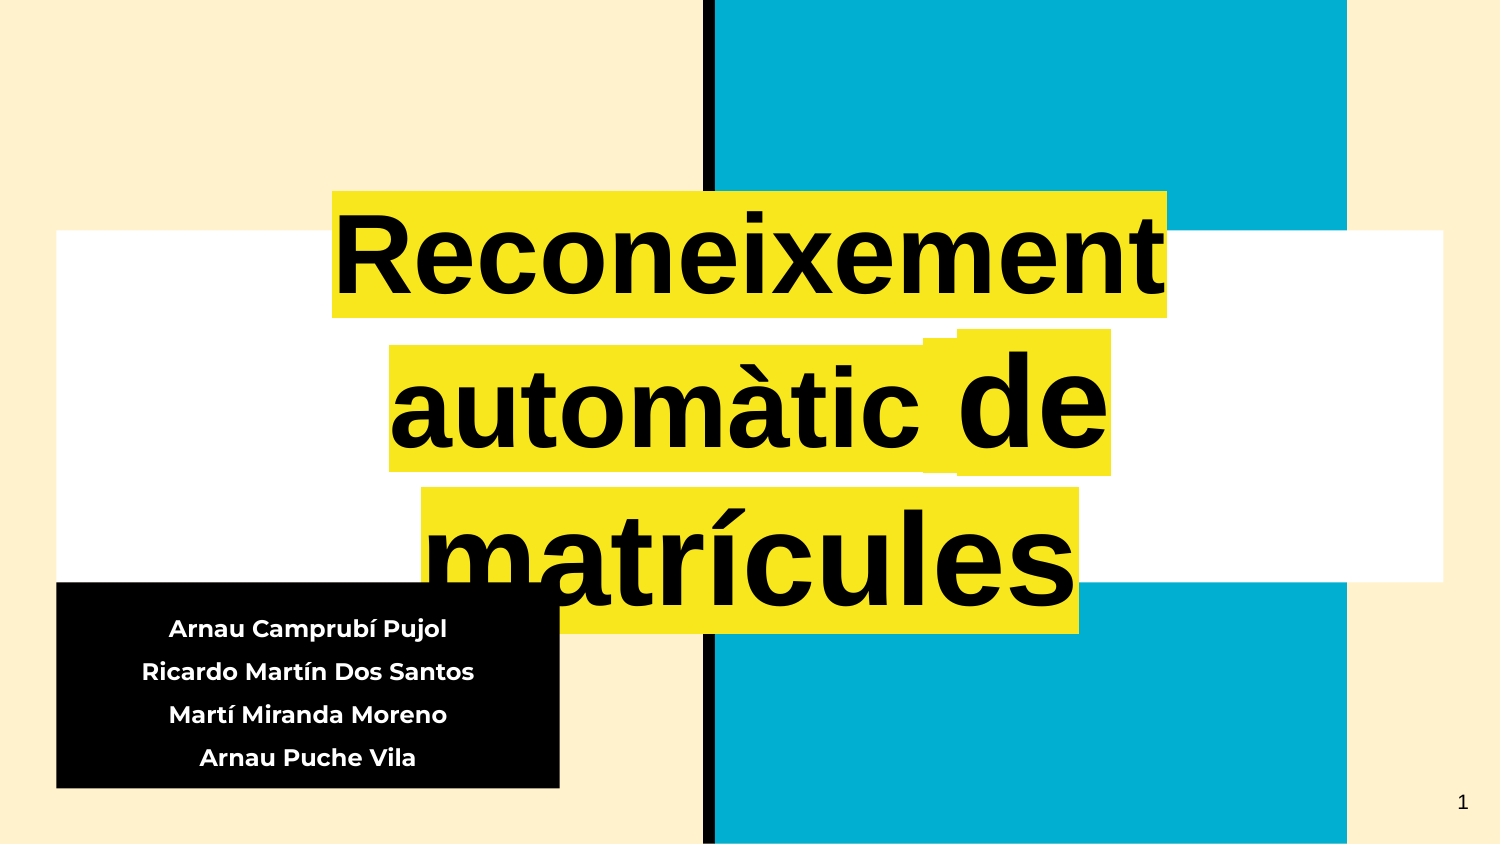

# Reconeixement automàtic de matrícules
Arnau Camprubí Pujol
Ricardo Martín Dos Santos
Martí Miranda Moreno
Arnau Puche Vila
1